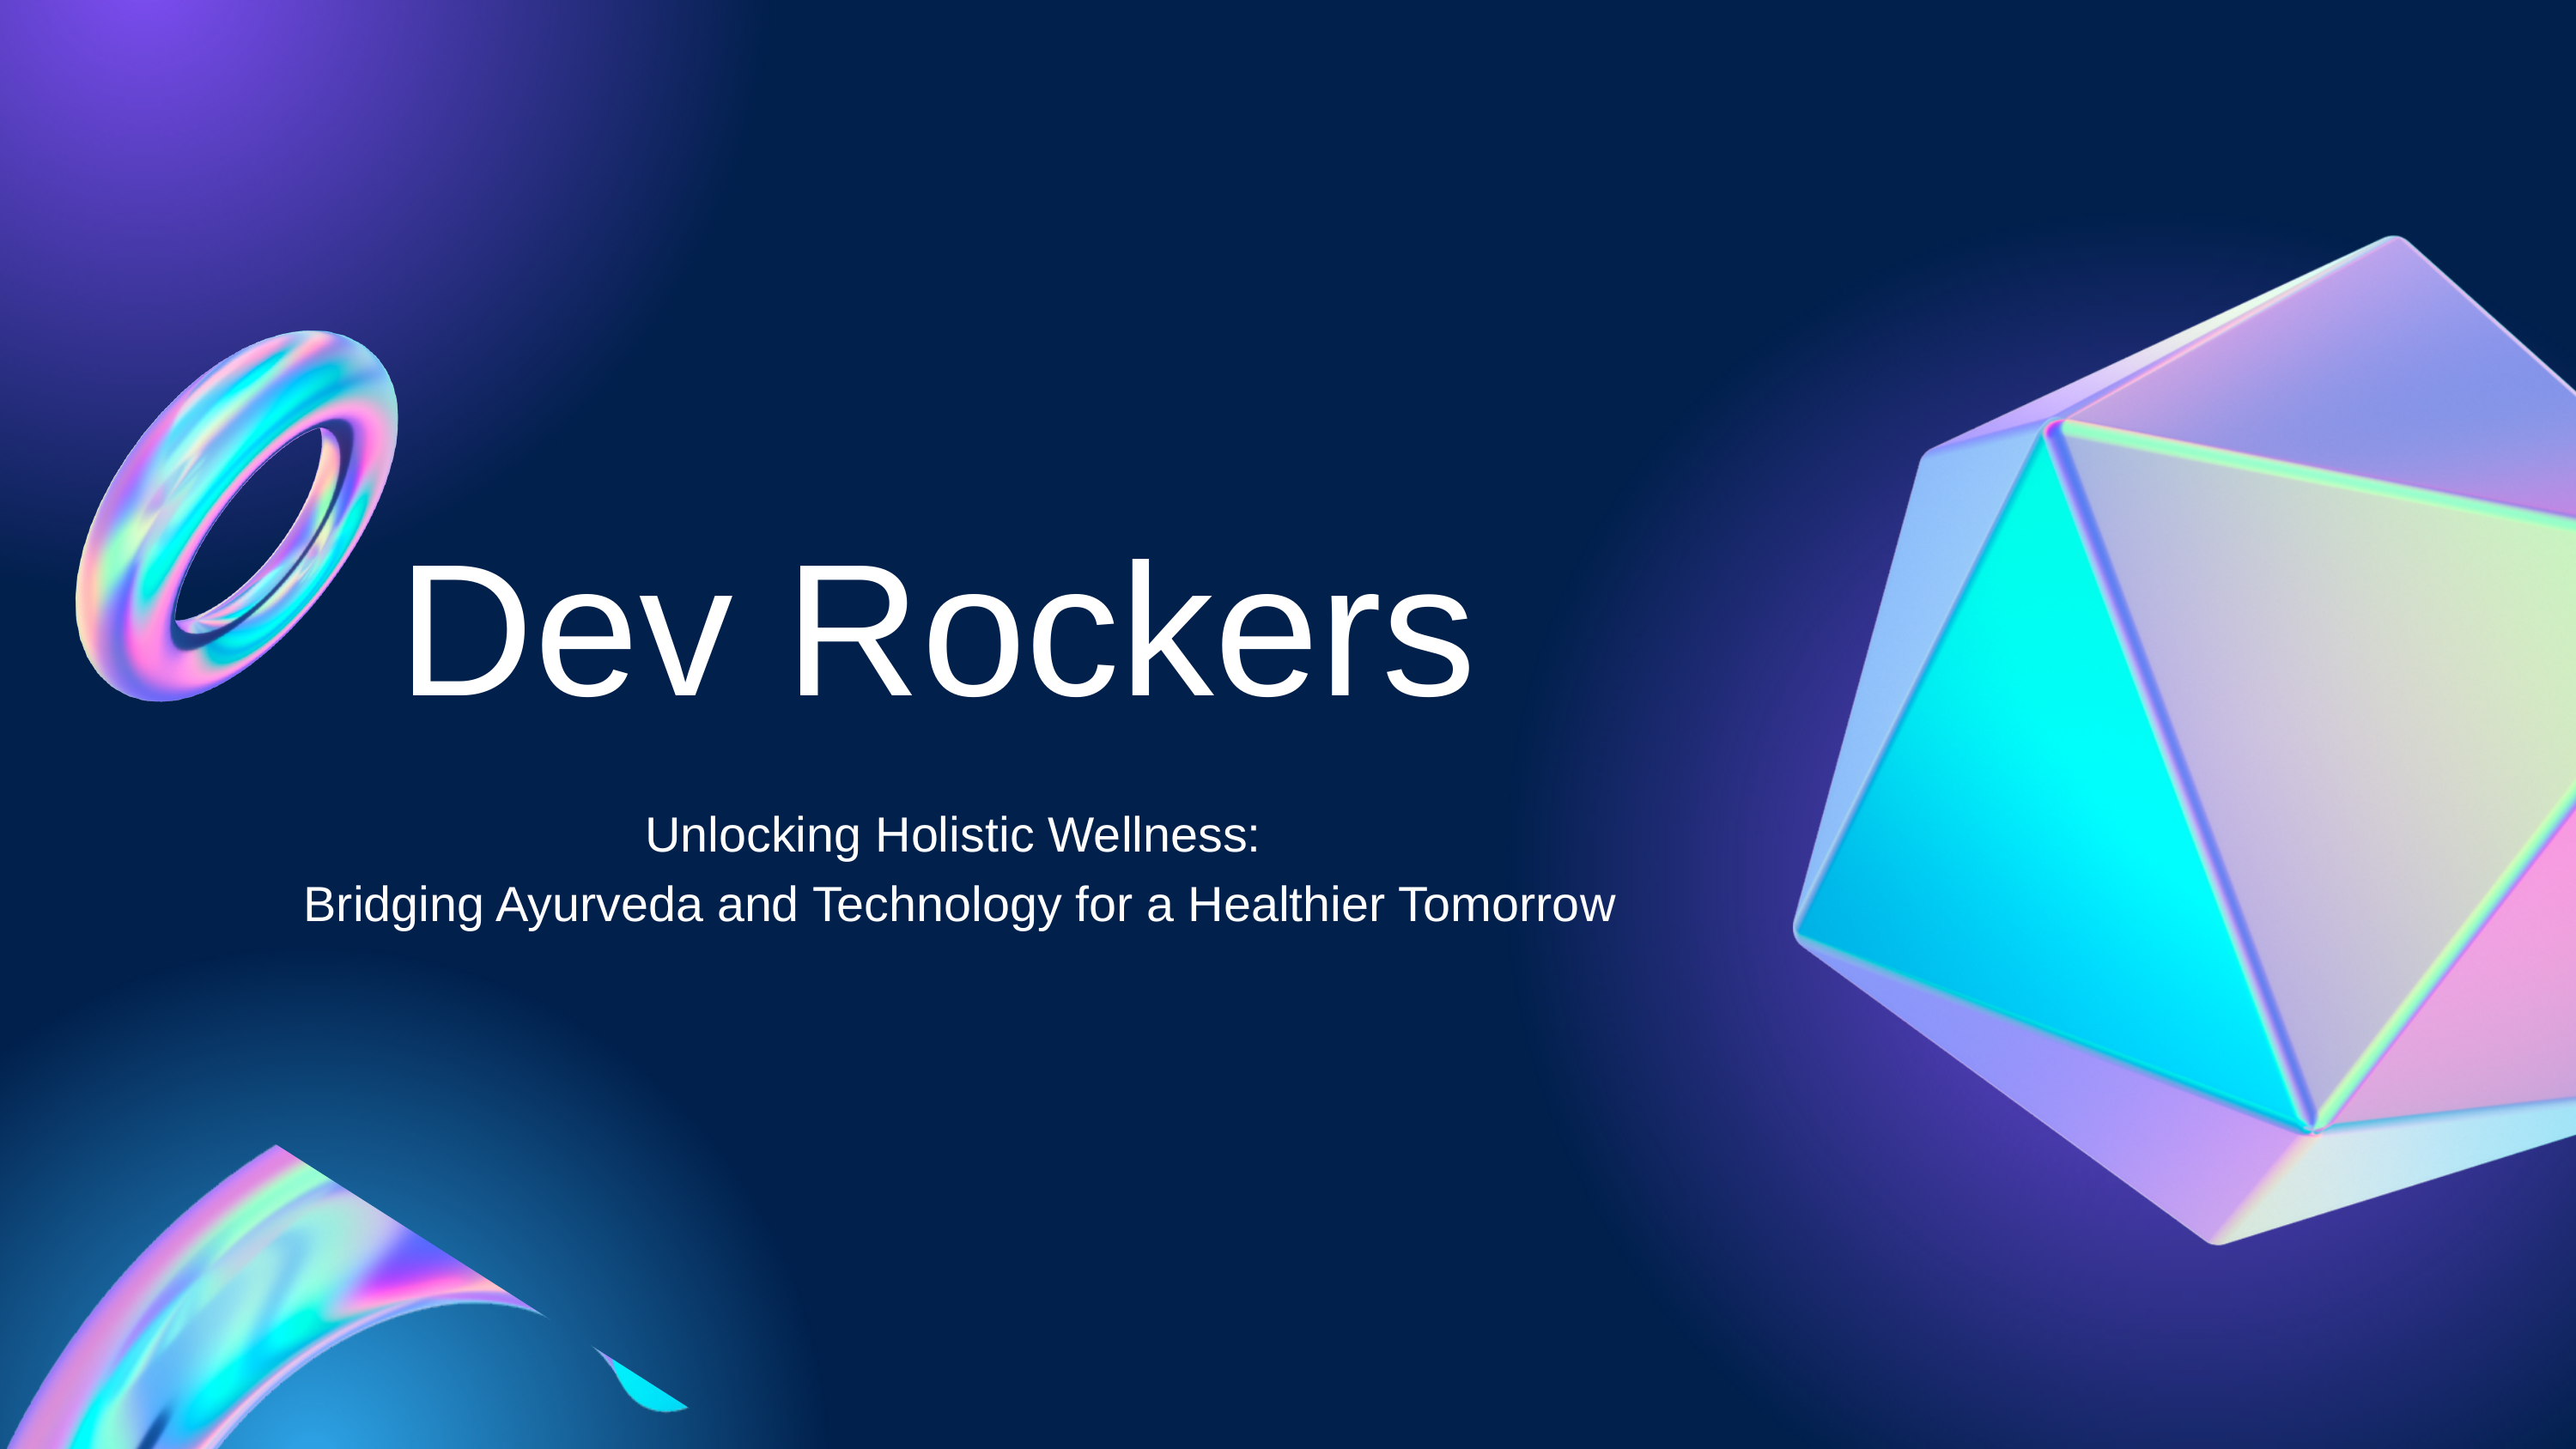

Dev Rockers
Unlocking Holistic Wellness:
Bridging Ayurveda and Technology for a Healthier Tomorrow